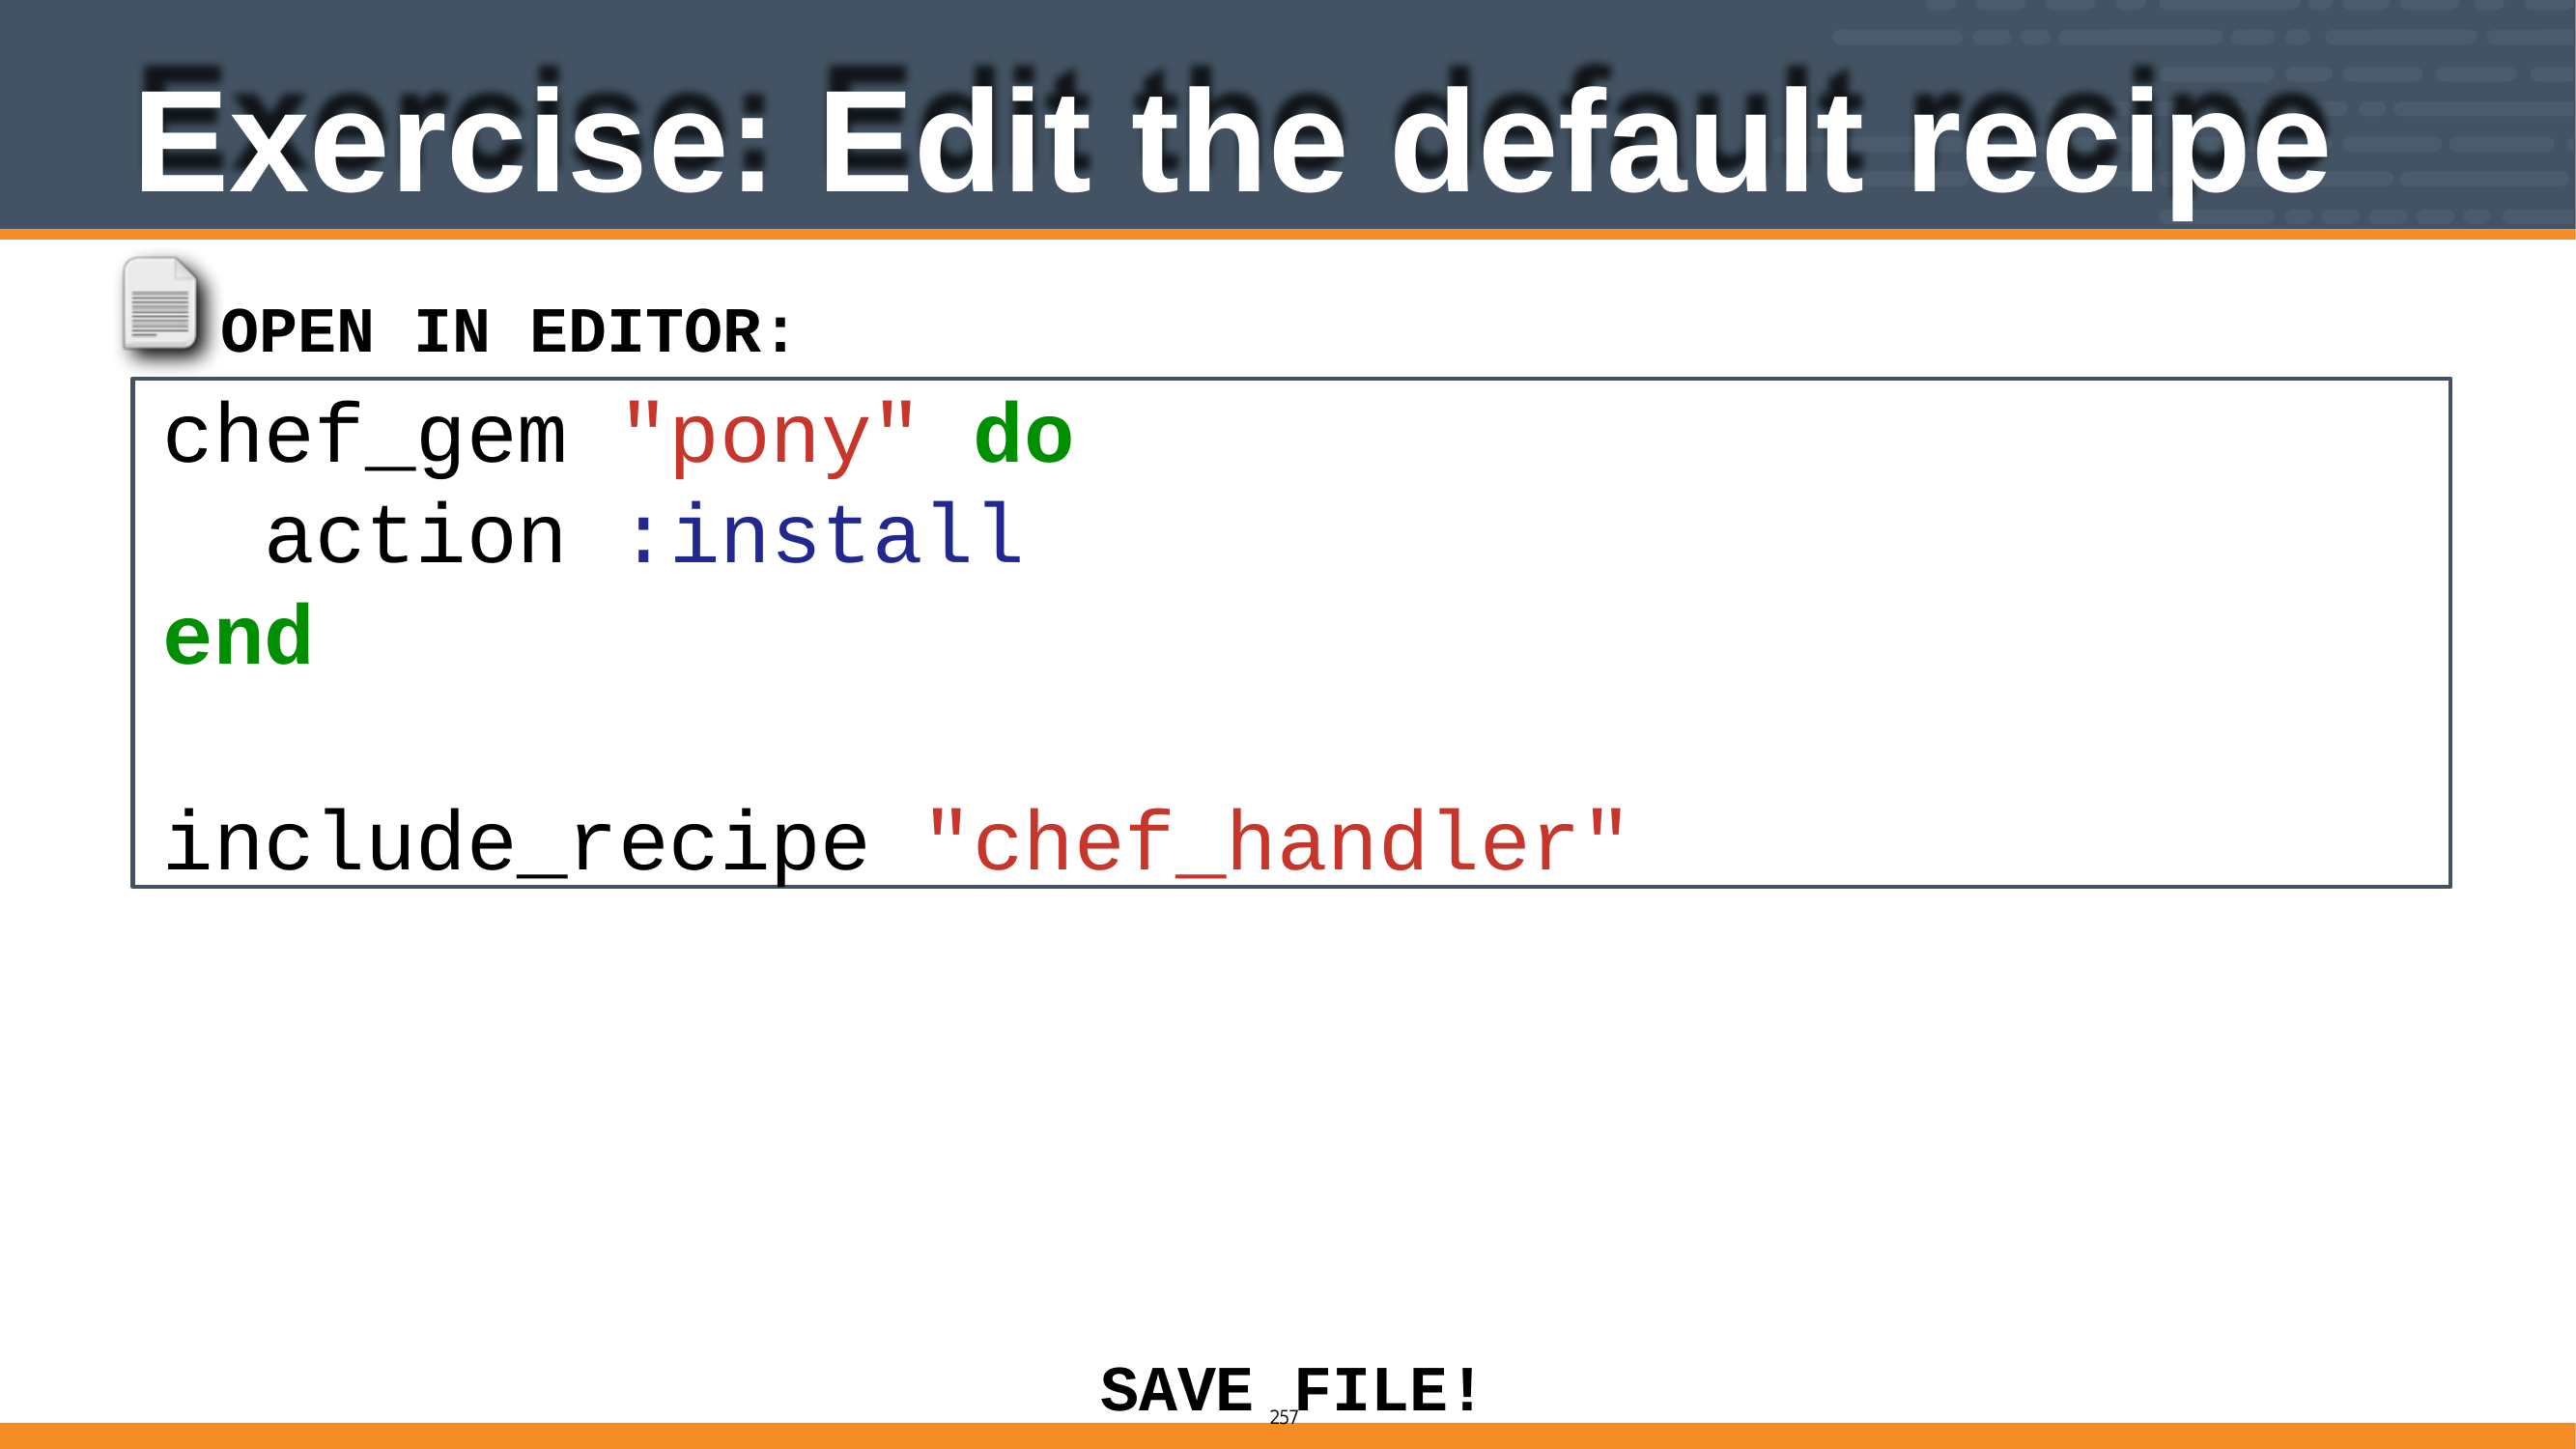

# Exercise: Edit the default recipe

OPEN IN EDITOR: cookbooks/email_handler/recipes/default.rb

chef_gem "pony" do
action :install
end

include_recipe "chef_handler"
SAVE
FILE!
257